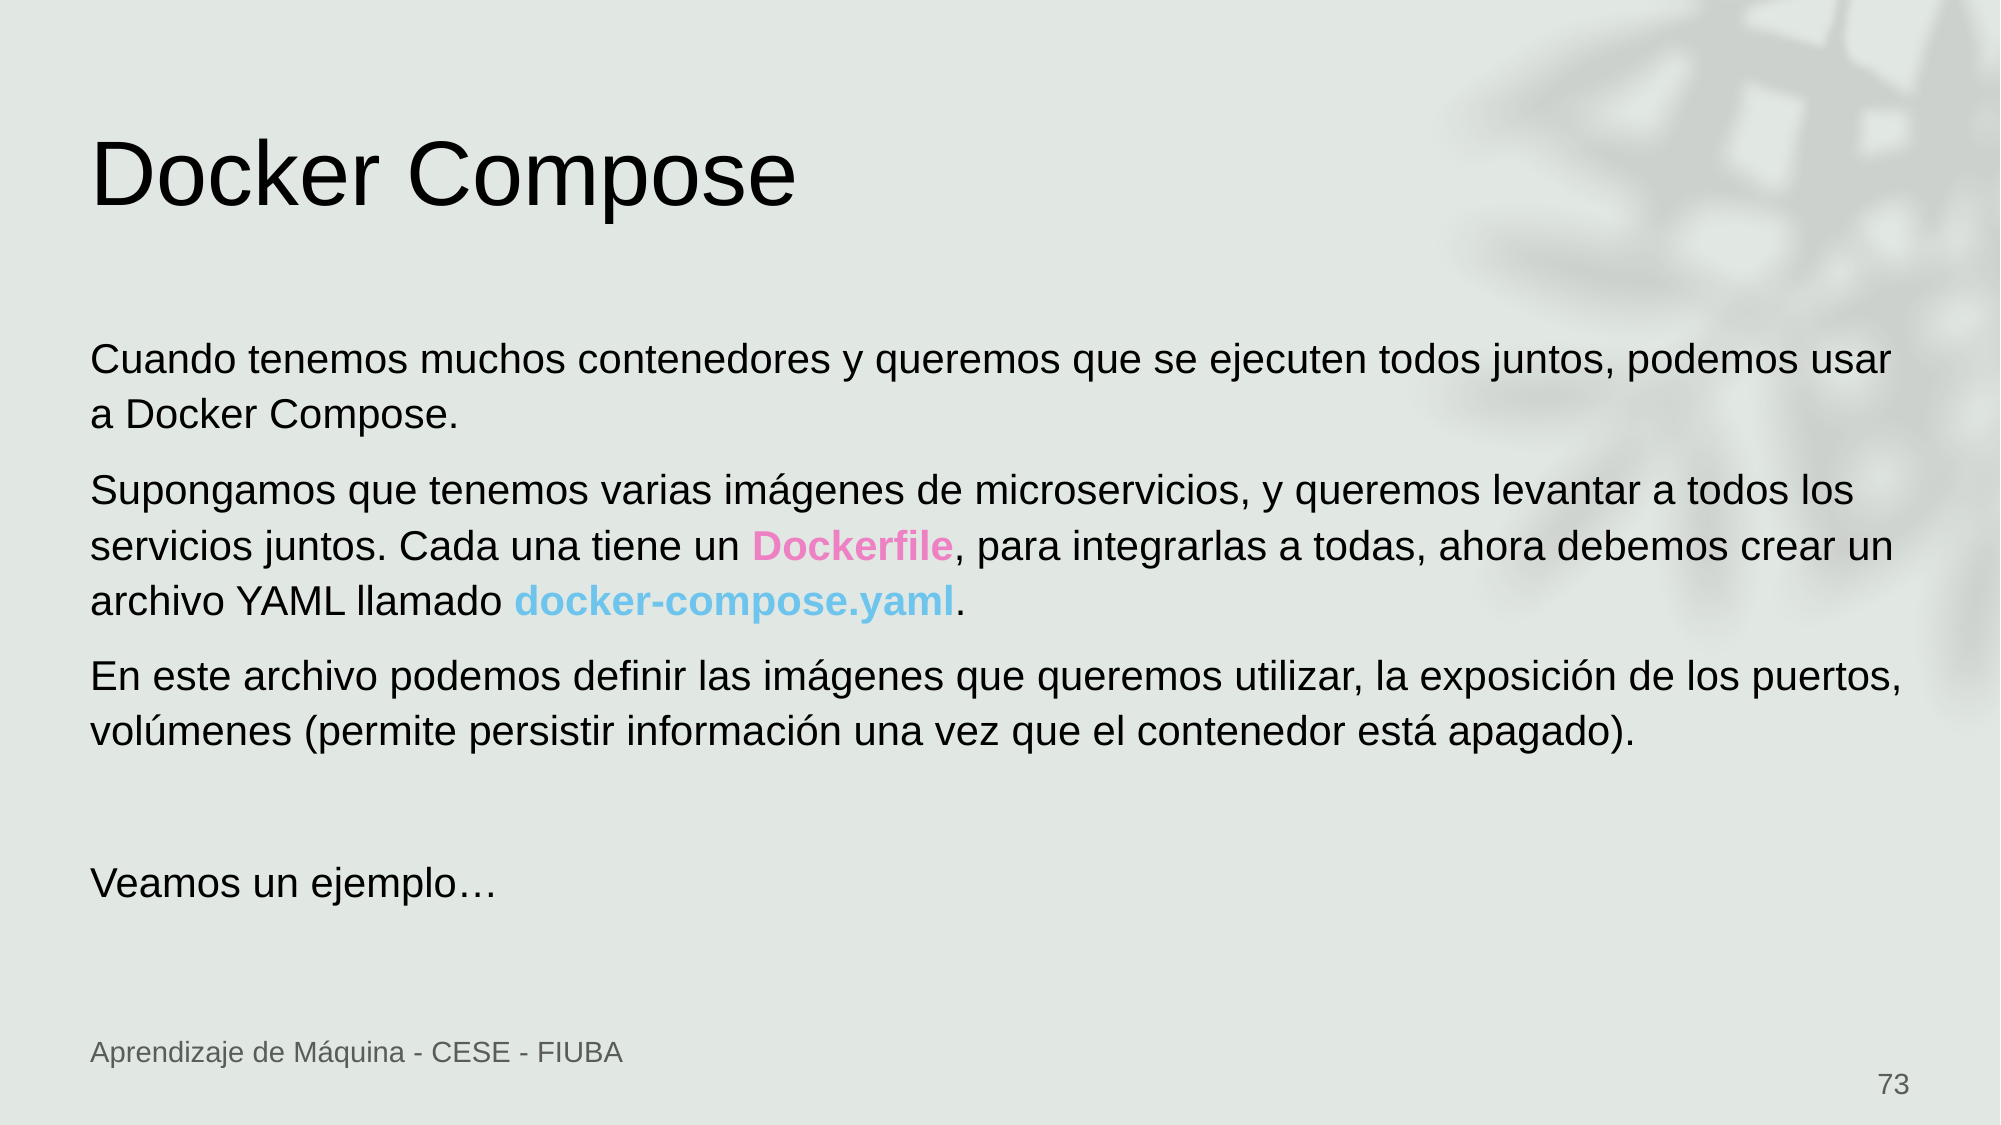

# Docker Compose
Cuando tenemos muchos contenedores y queremos que se ejecuten todos juntos, podemos usar a Docker Compose.
Supongamos que tenemos varias imágenes de microservicios, y queremos levantar a todos los servicios juntos. Cada una tiene un Dockerfile, para integrarlas a todas, ahora debemos crear un archivo YAML llamado docker-compose.yaml.
En este archivo podemos definir las imágenes que queremos utilizar, la exposición de los puertos, volúmenes (permite persistir información una vez que el contenedor está apagado).

Veamos un ejemplo…

Aprendizaje de Máquina - CESE - FIUBA
73